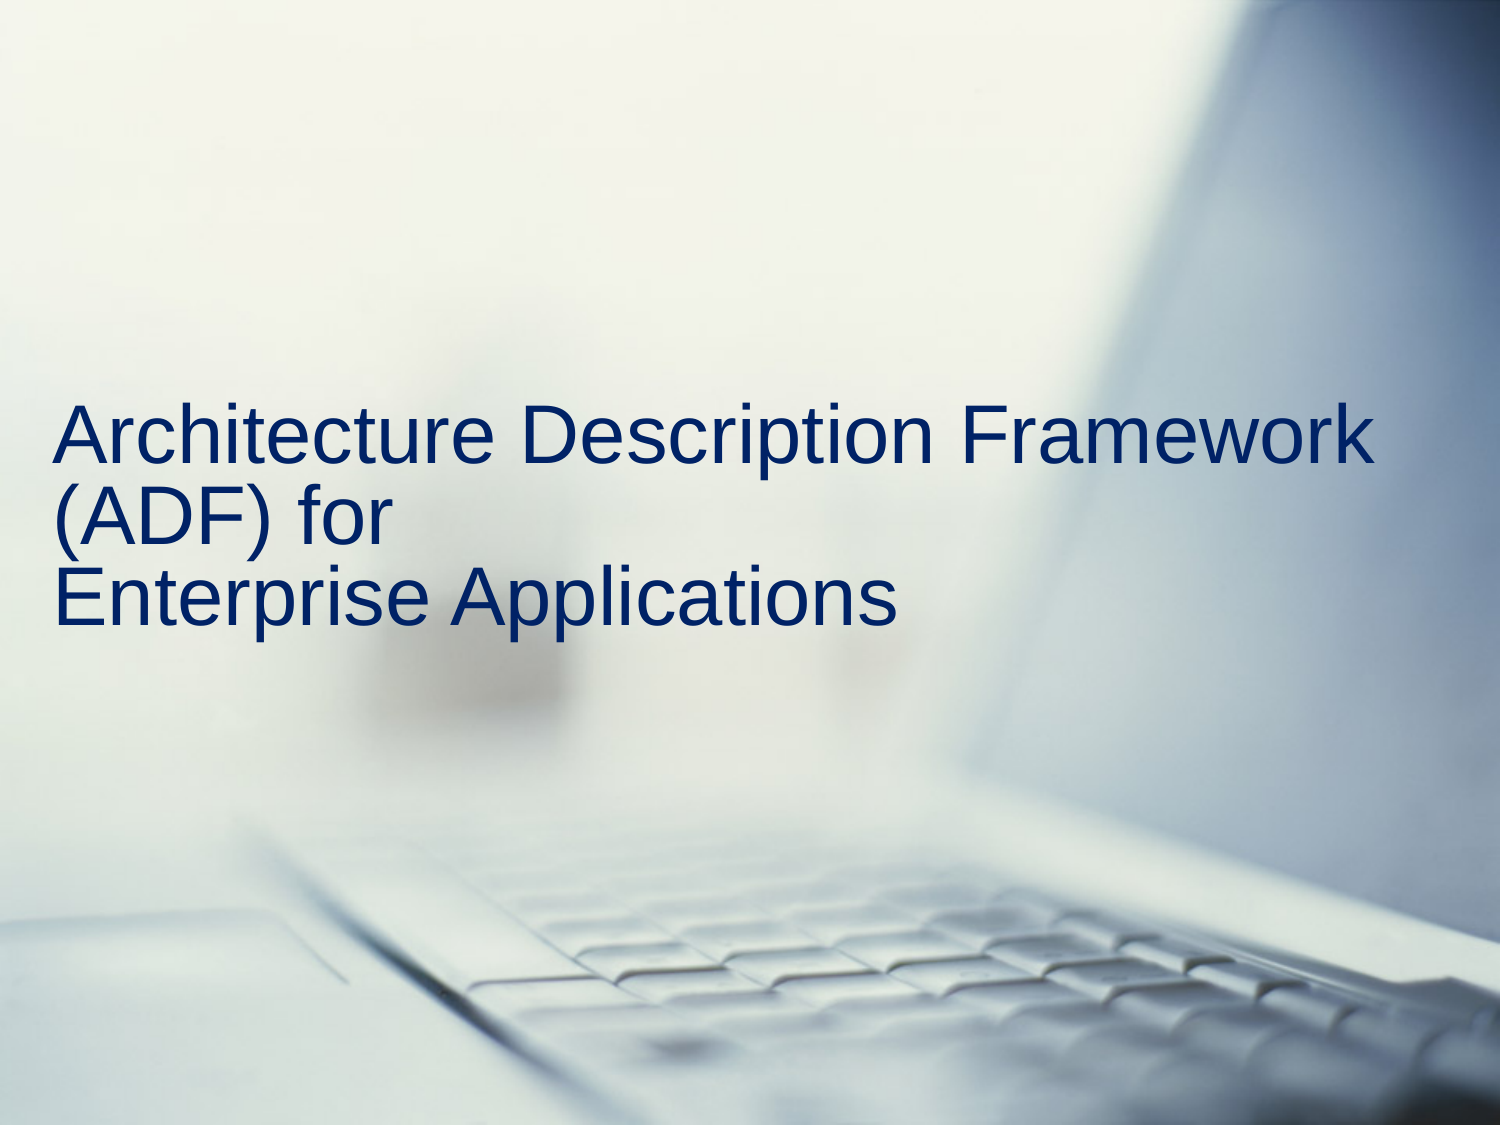

Architecture Description Framework (ADF) for
Enterprise Applications